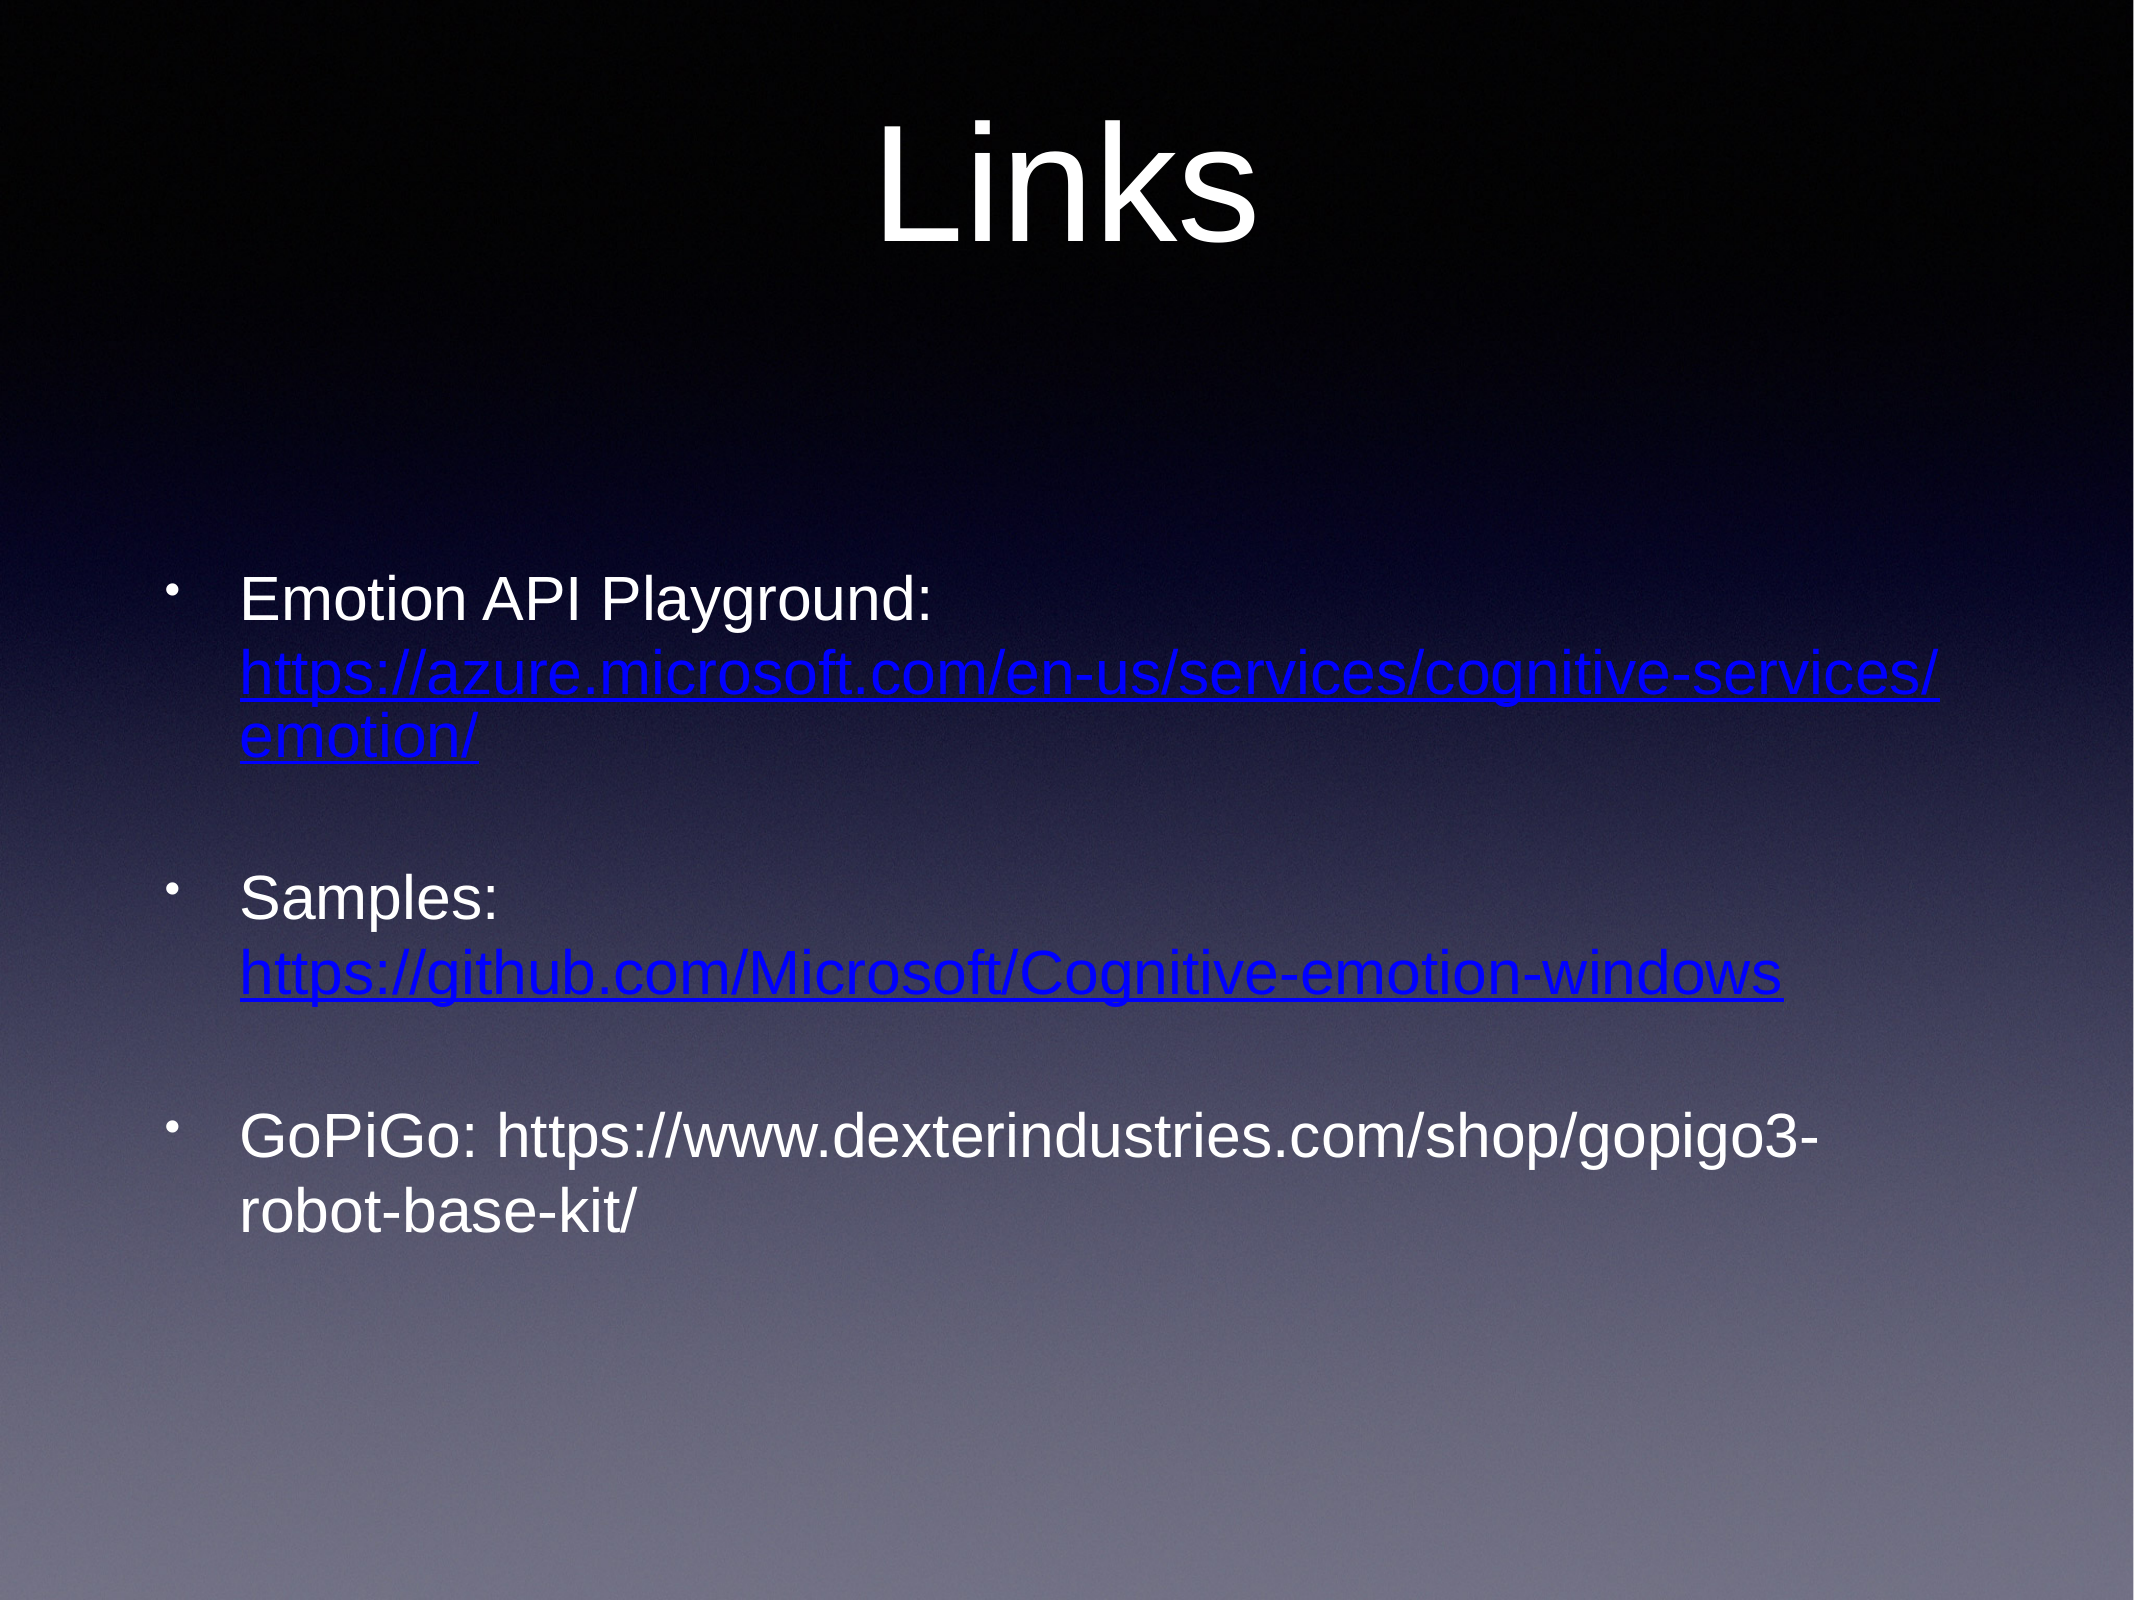

# Links
Emotion API Playground: https://azure.microsoft.com/en-us/services/cognitive-services/emotion/
Samples: https://github.com/Microsoft/Cognitive-emotion-windows
GoPiGo: https://www.dexterindustries.com/shop/gopigo3-robot-base-kit/